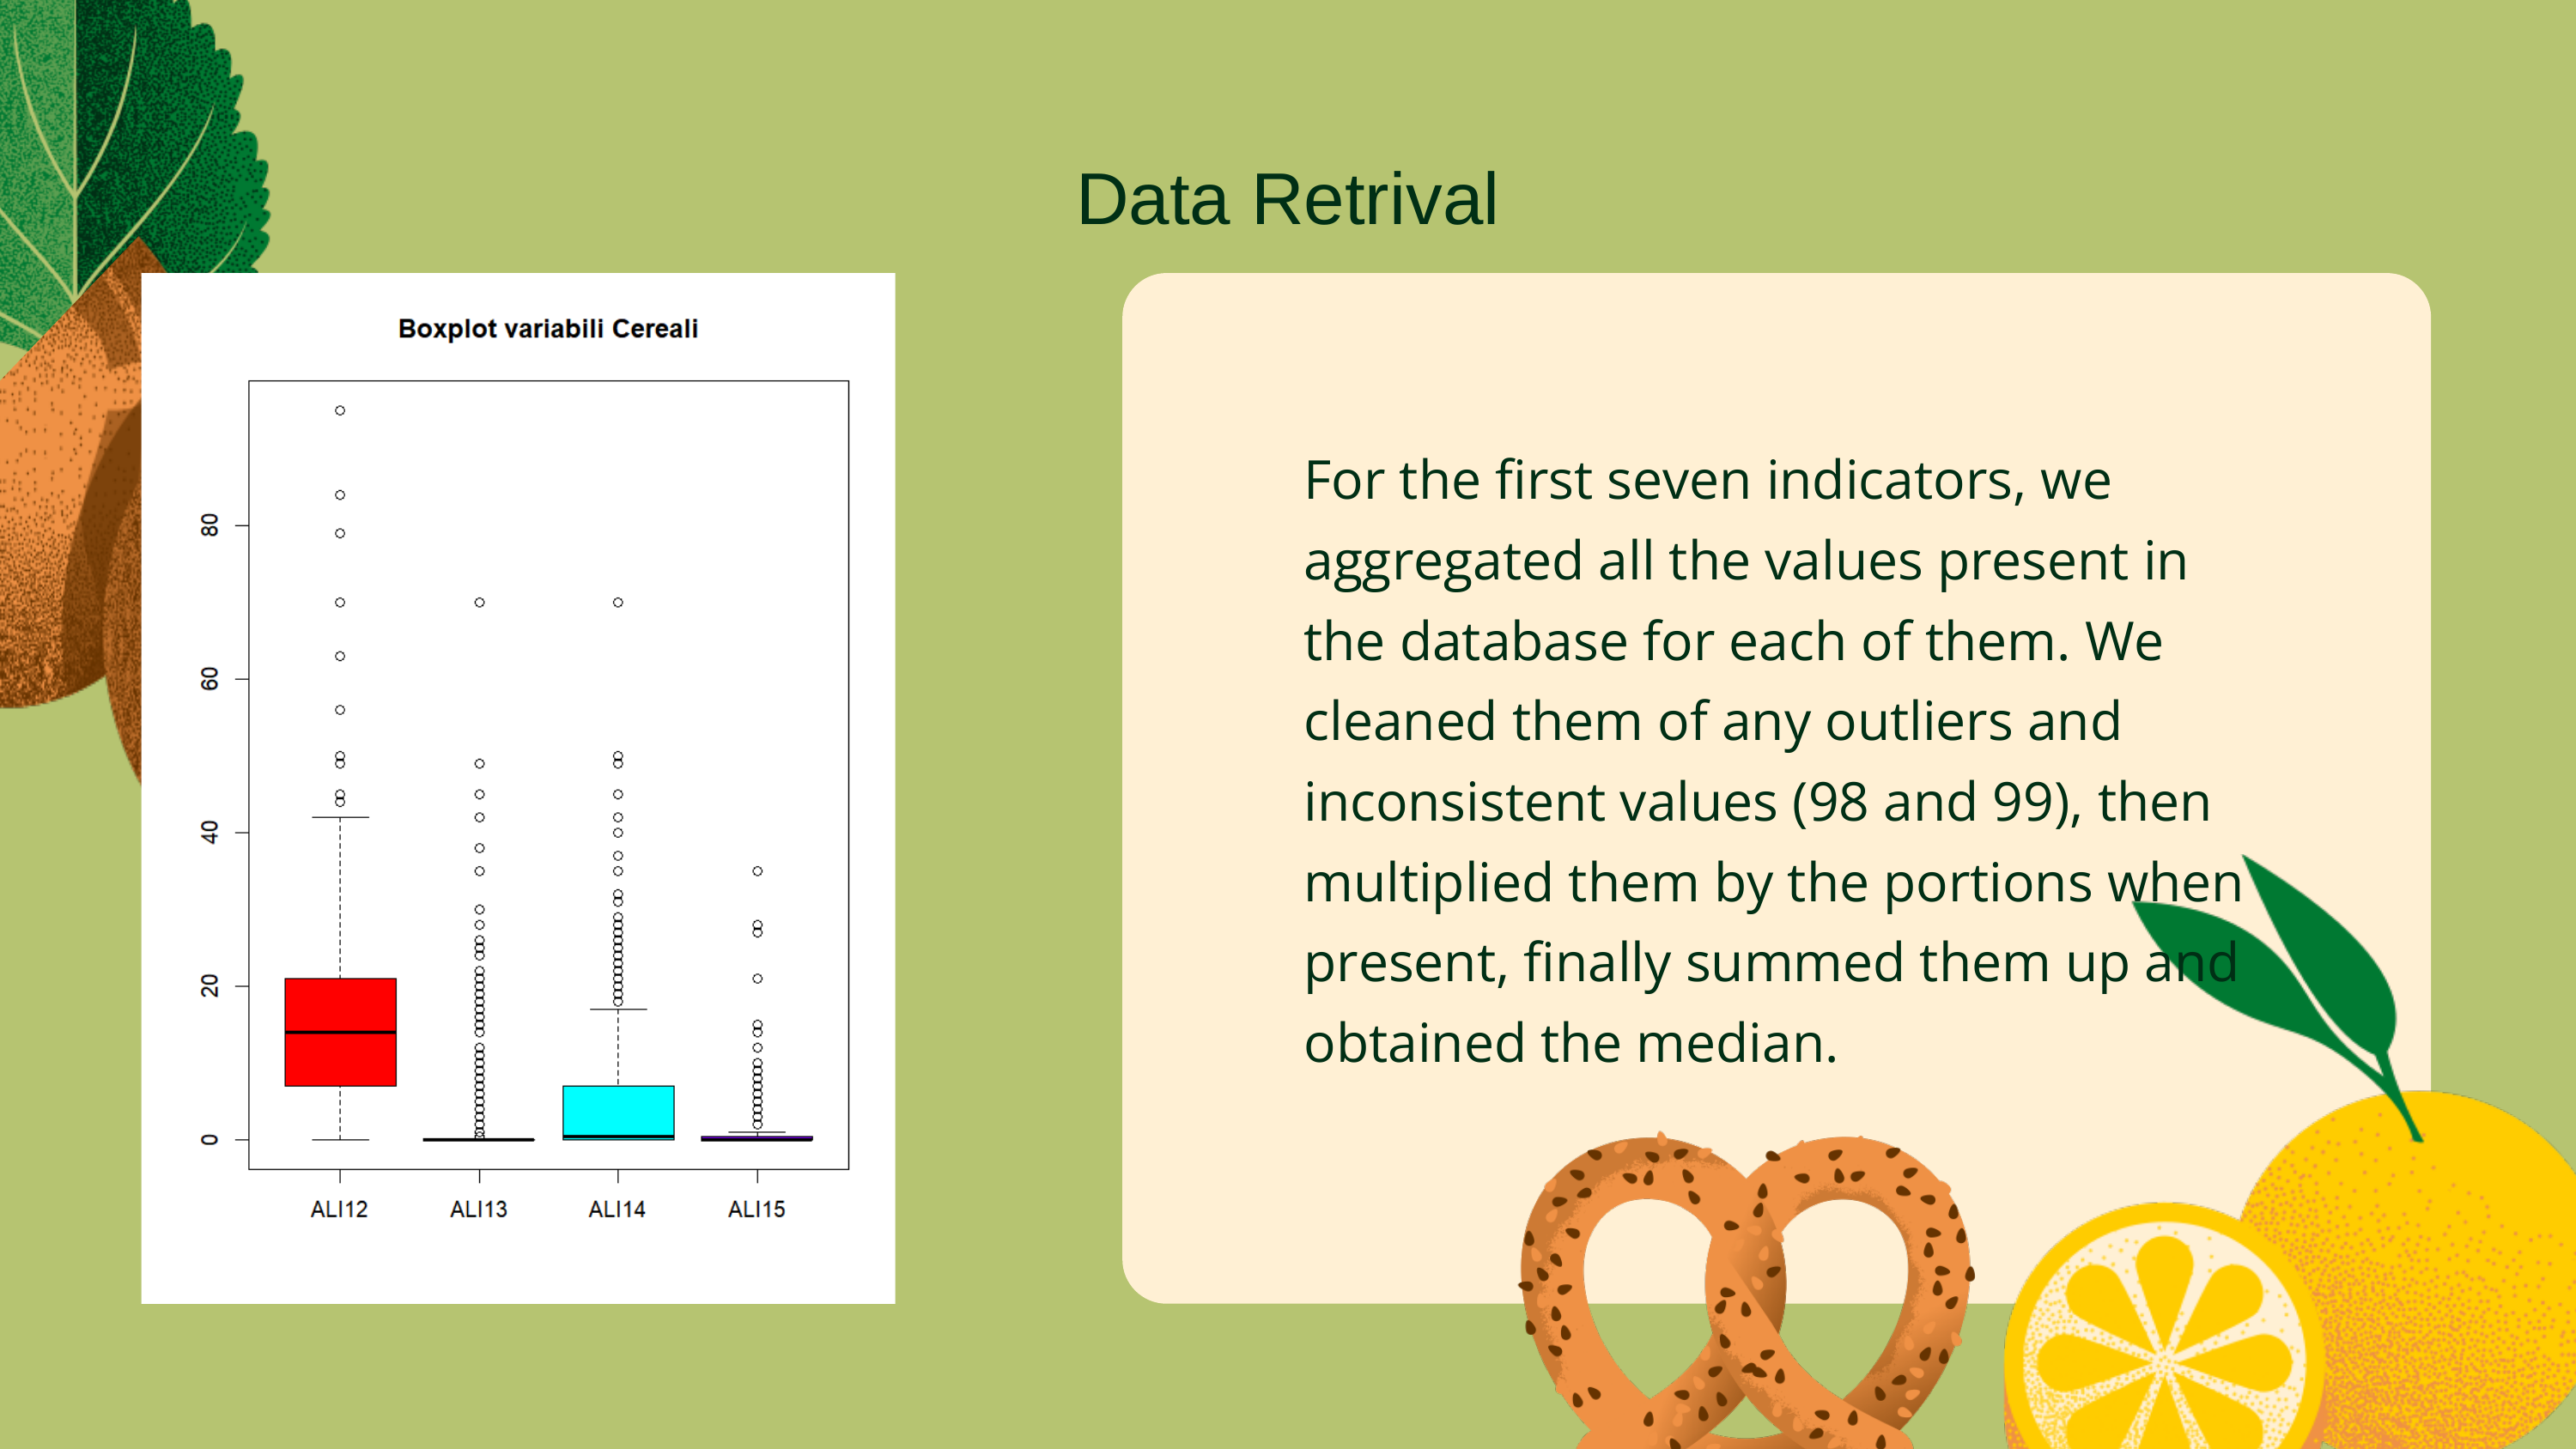

Data Retrival

For the first seven indicators, we aggregated all the values present in the database for each of them. We cleaned them of any outliers and inconsistent values (98 and 99), then multiplied them by the portions when present, finally summed them up and obtained the median.